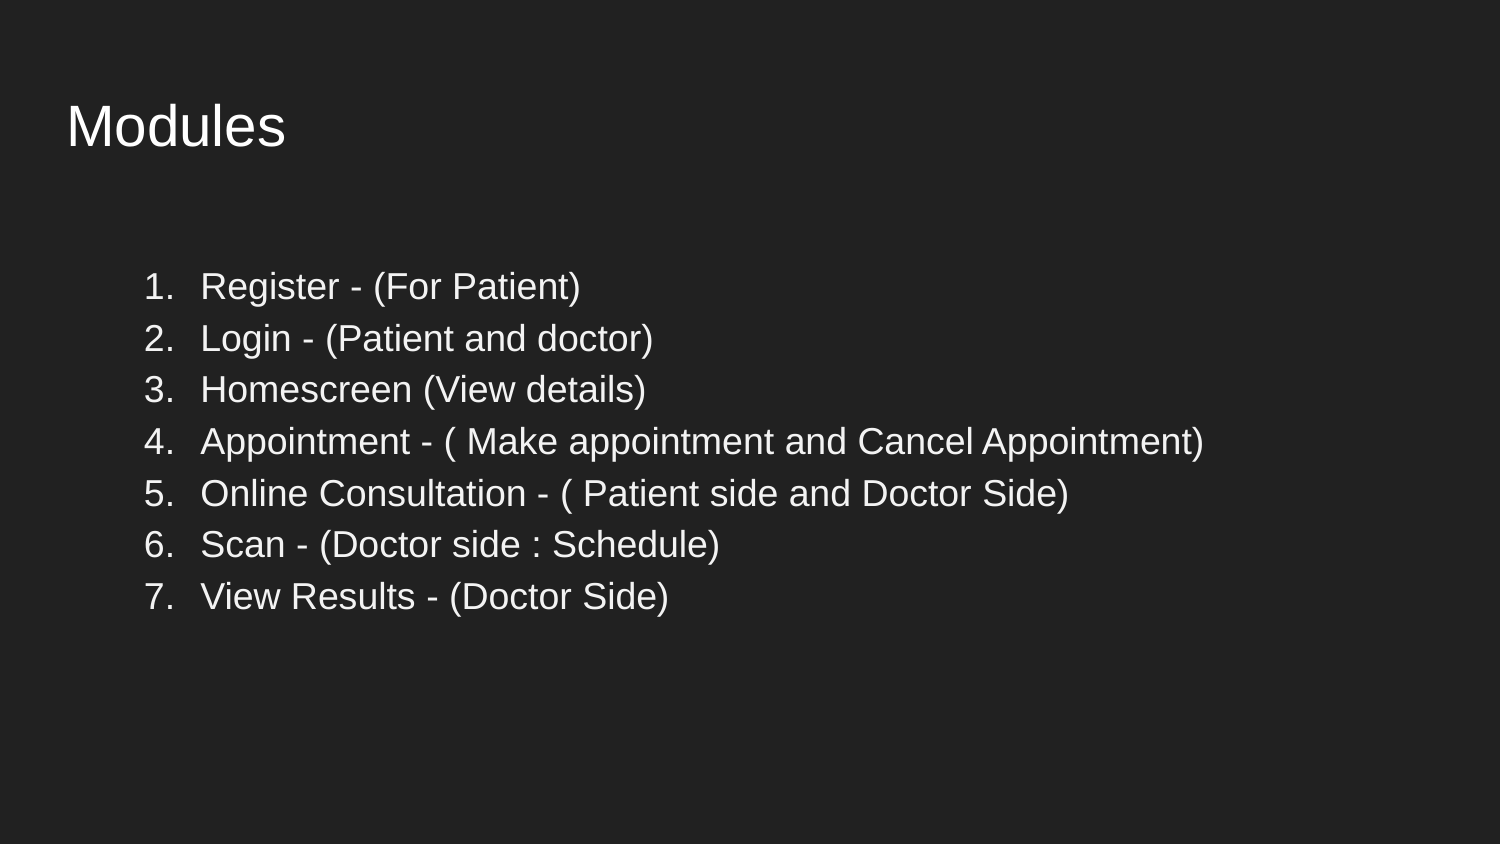

# Modules
Register - (For Patient)
Login - (Patient and doctor)
Homescreen (View details)
Appointment - ( Make appointment and Cancel Appointment)
Online Consultation - ( Patient side and Doctor Side)
Scan - (Doctor side : Schedule)
View Results - (Doctor Side)